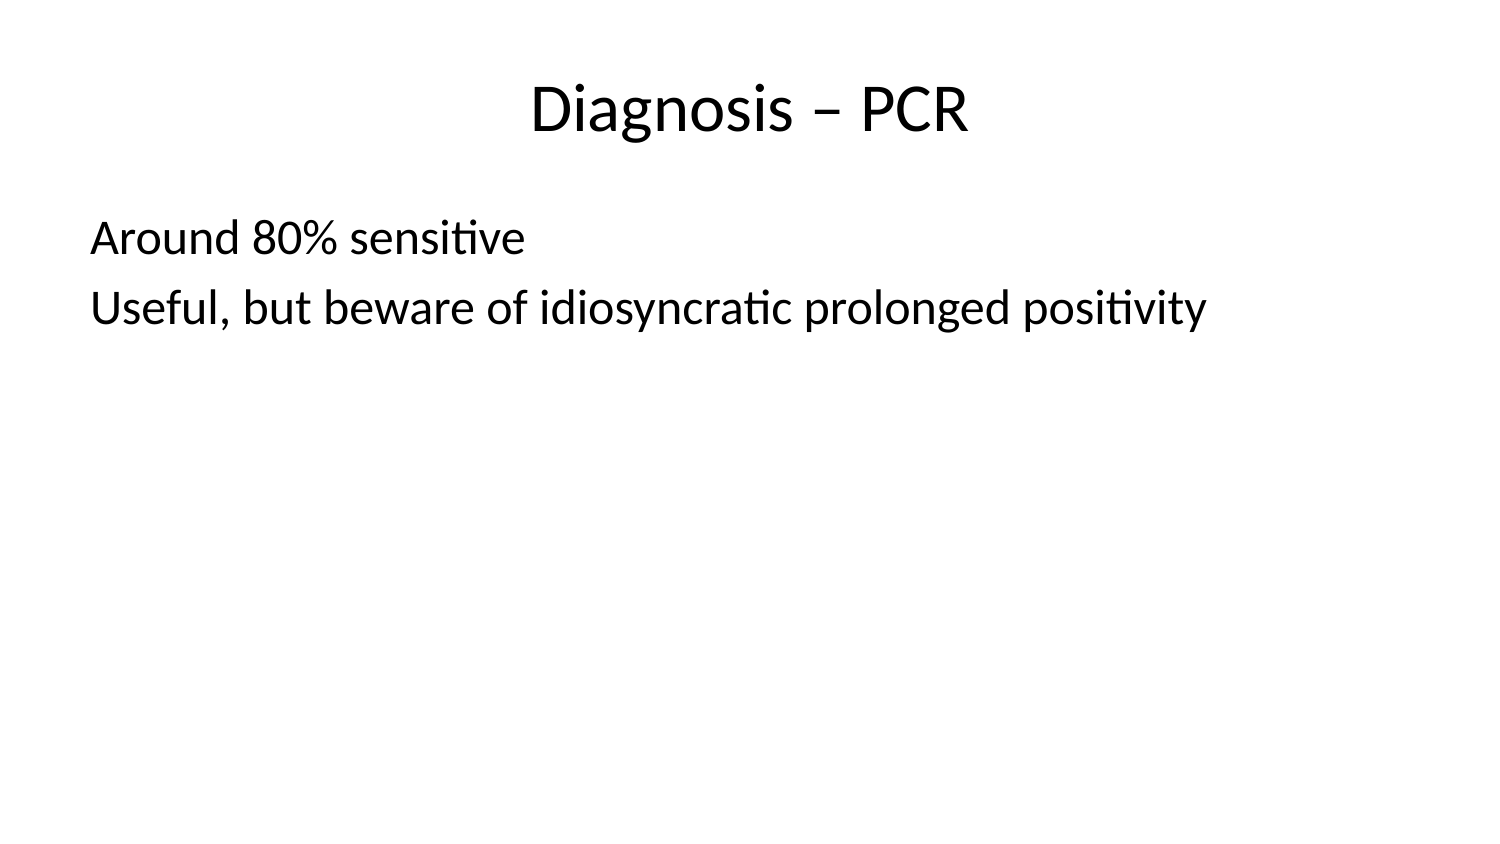

# Diagnosis – PCR
Around 80% sensitive
Useful, but beware of idiosyncratic prolonged positivity